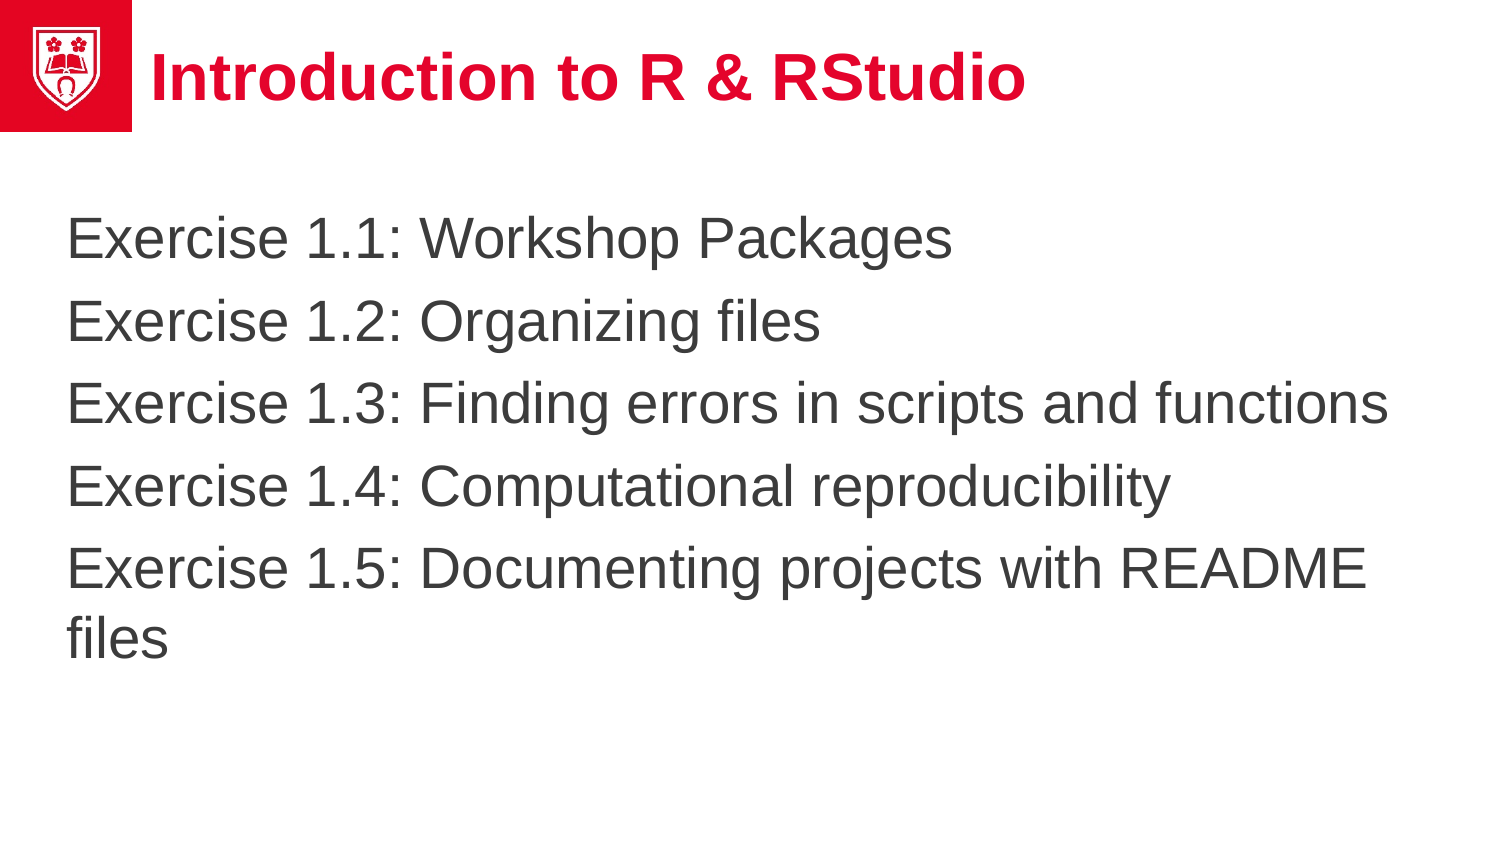

# Introduction to R & RStudio
Exercise 1.1: Workshop Packages
Exercise 1.2: Organizing files
Exercise 1.3: Finding errors in scripts and functions
Exercise 1.4: Computational reproducibility
Exercise 1.5: Documenting projects with README files